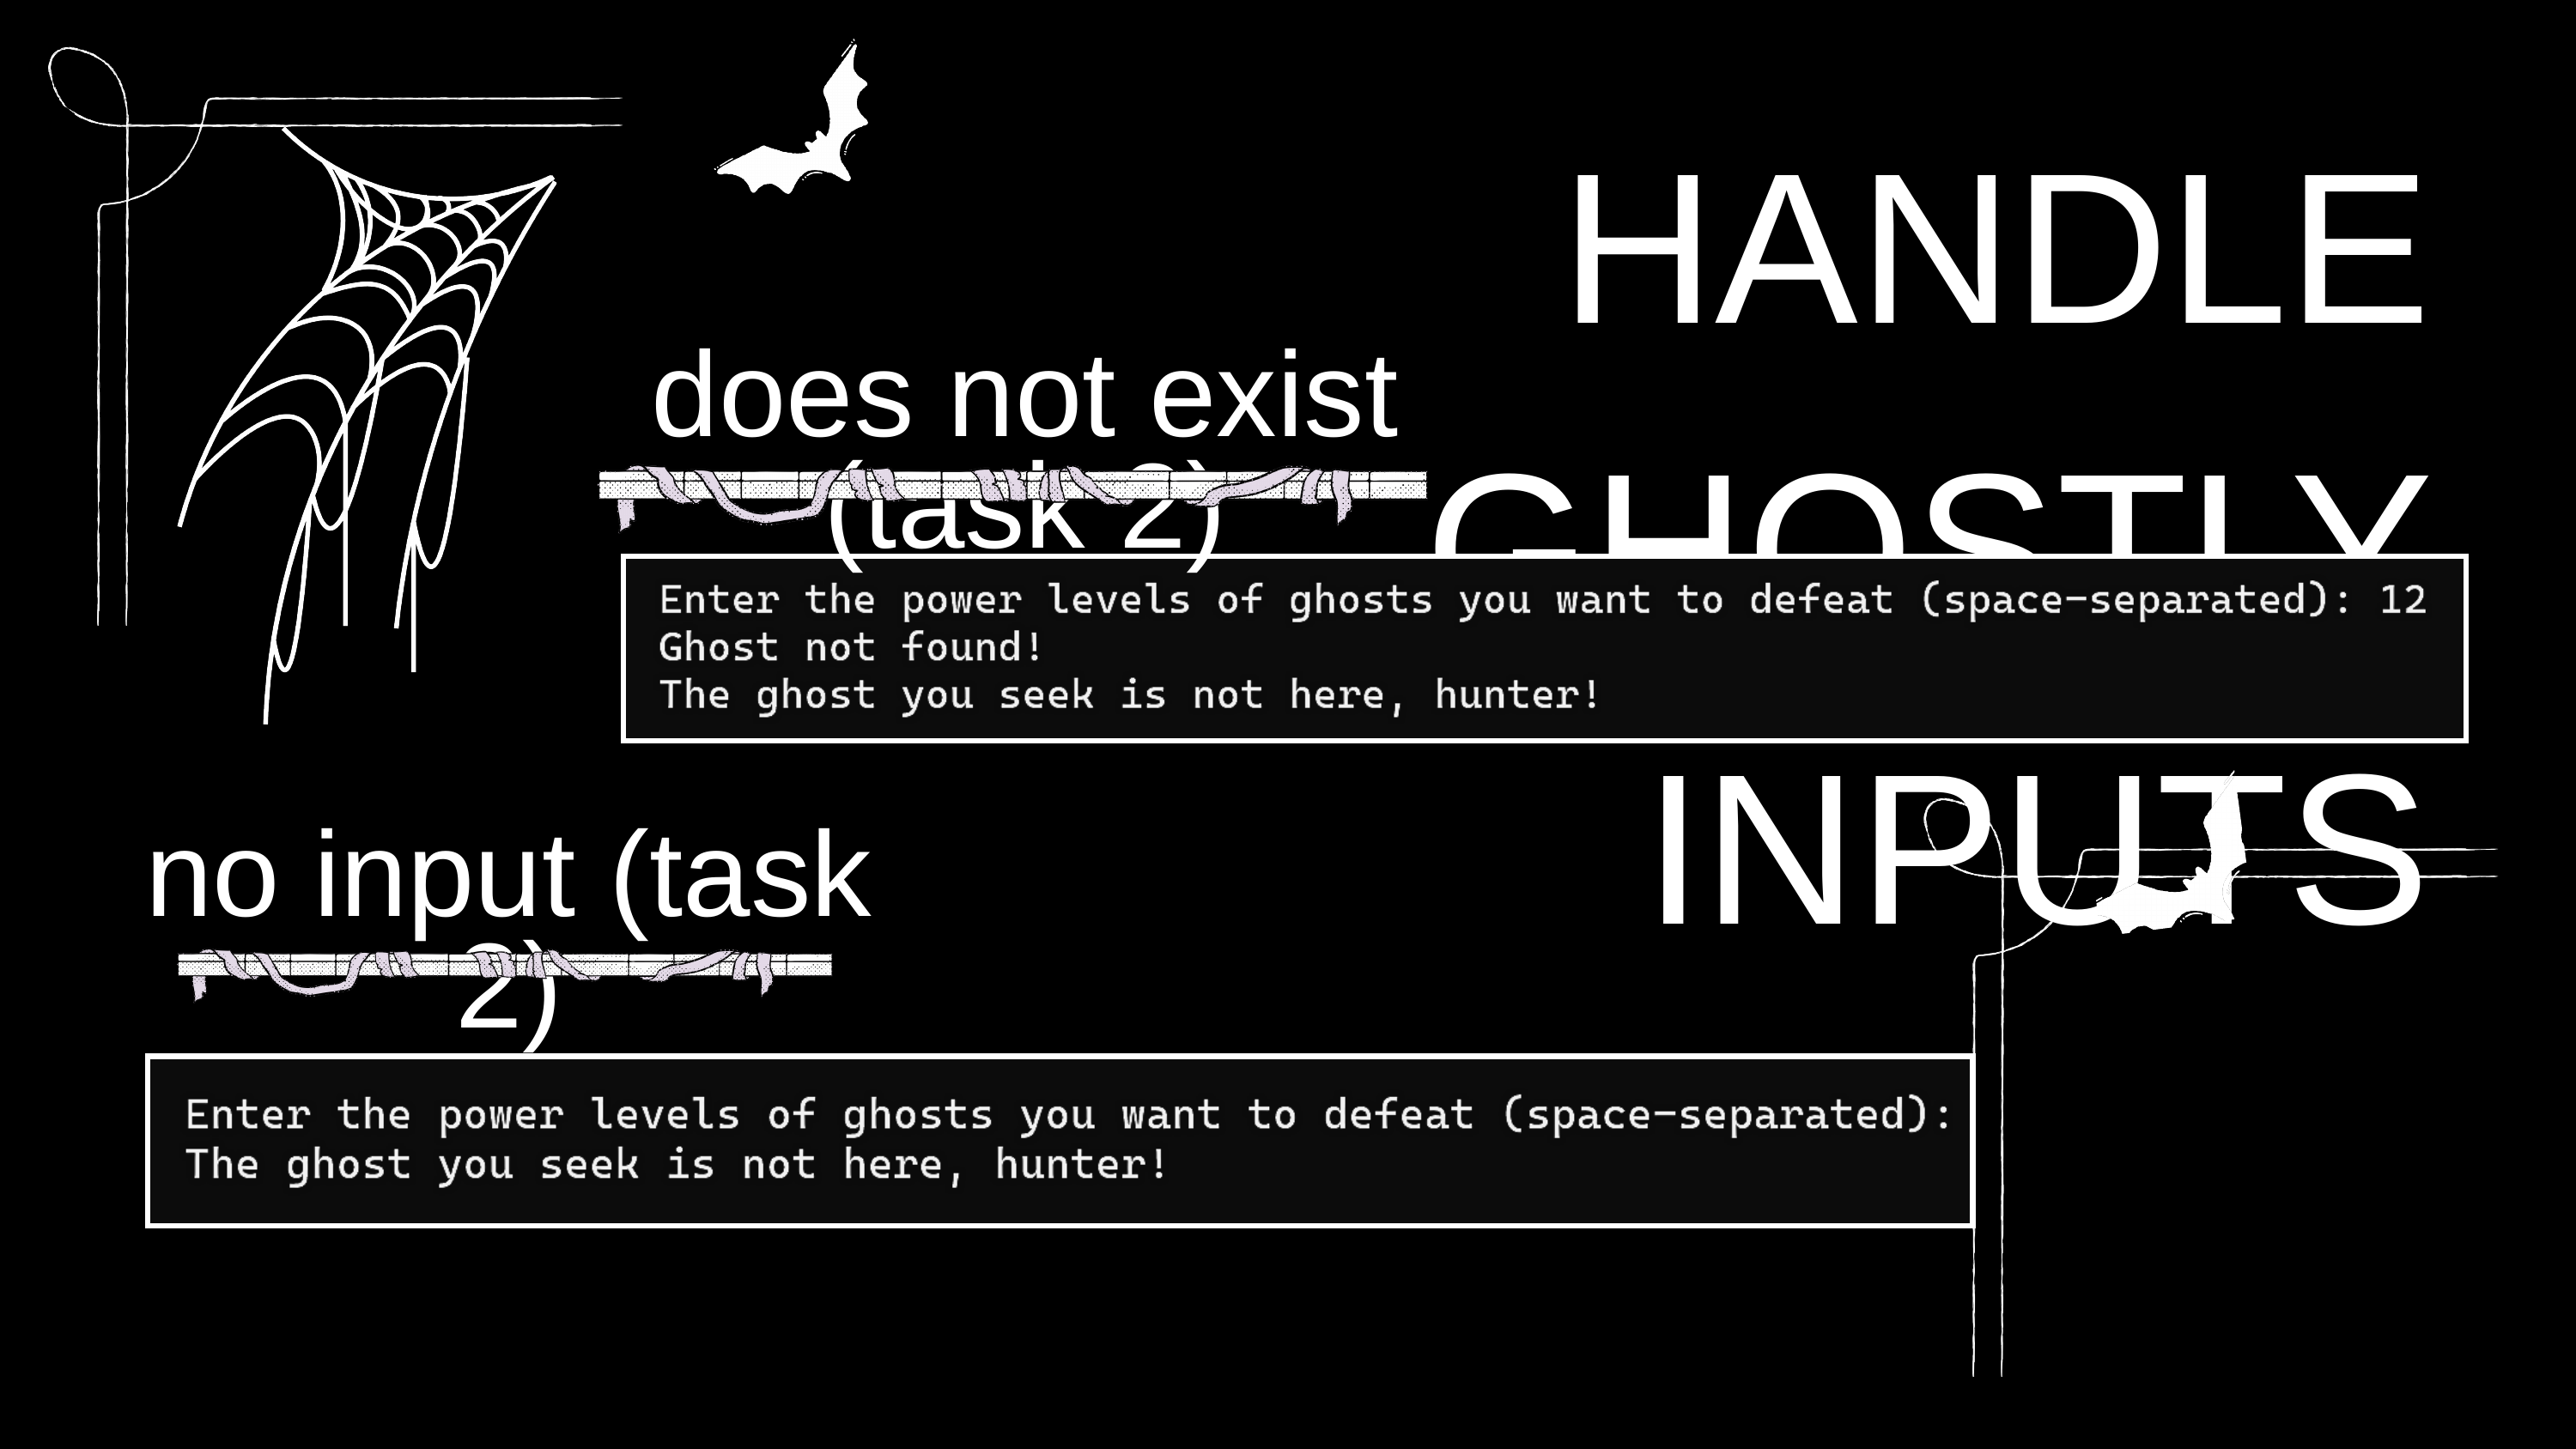

HANDLE GHOSTLY INPUTS

does not exist (task 2)

no input (task 2)